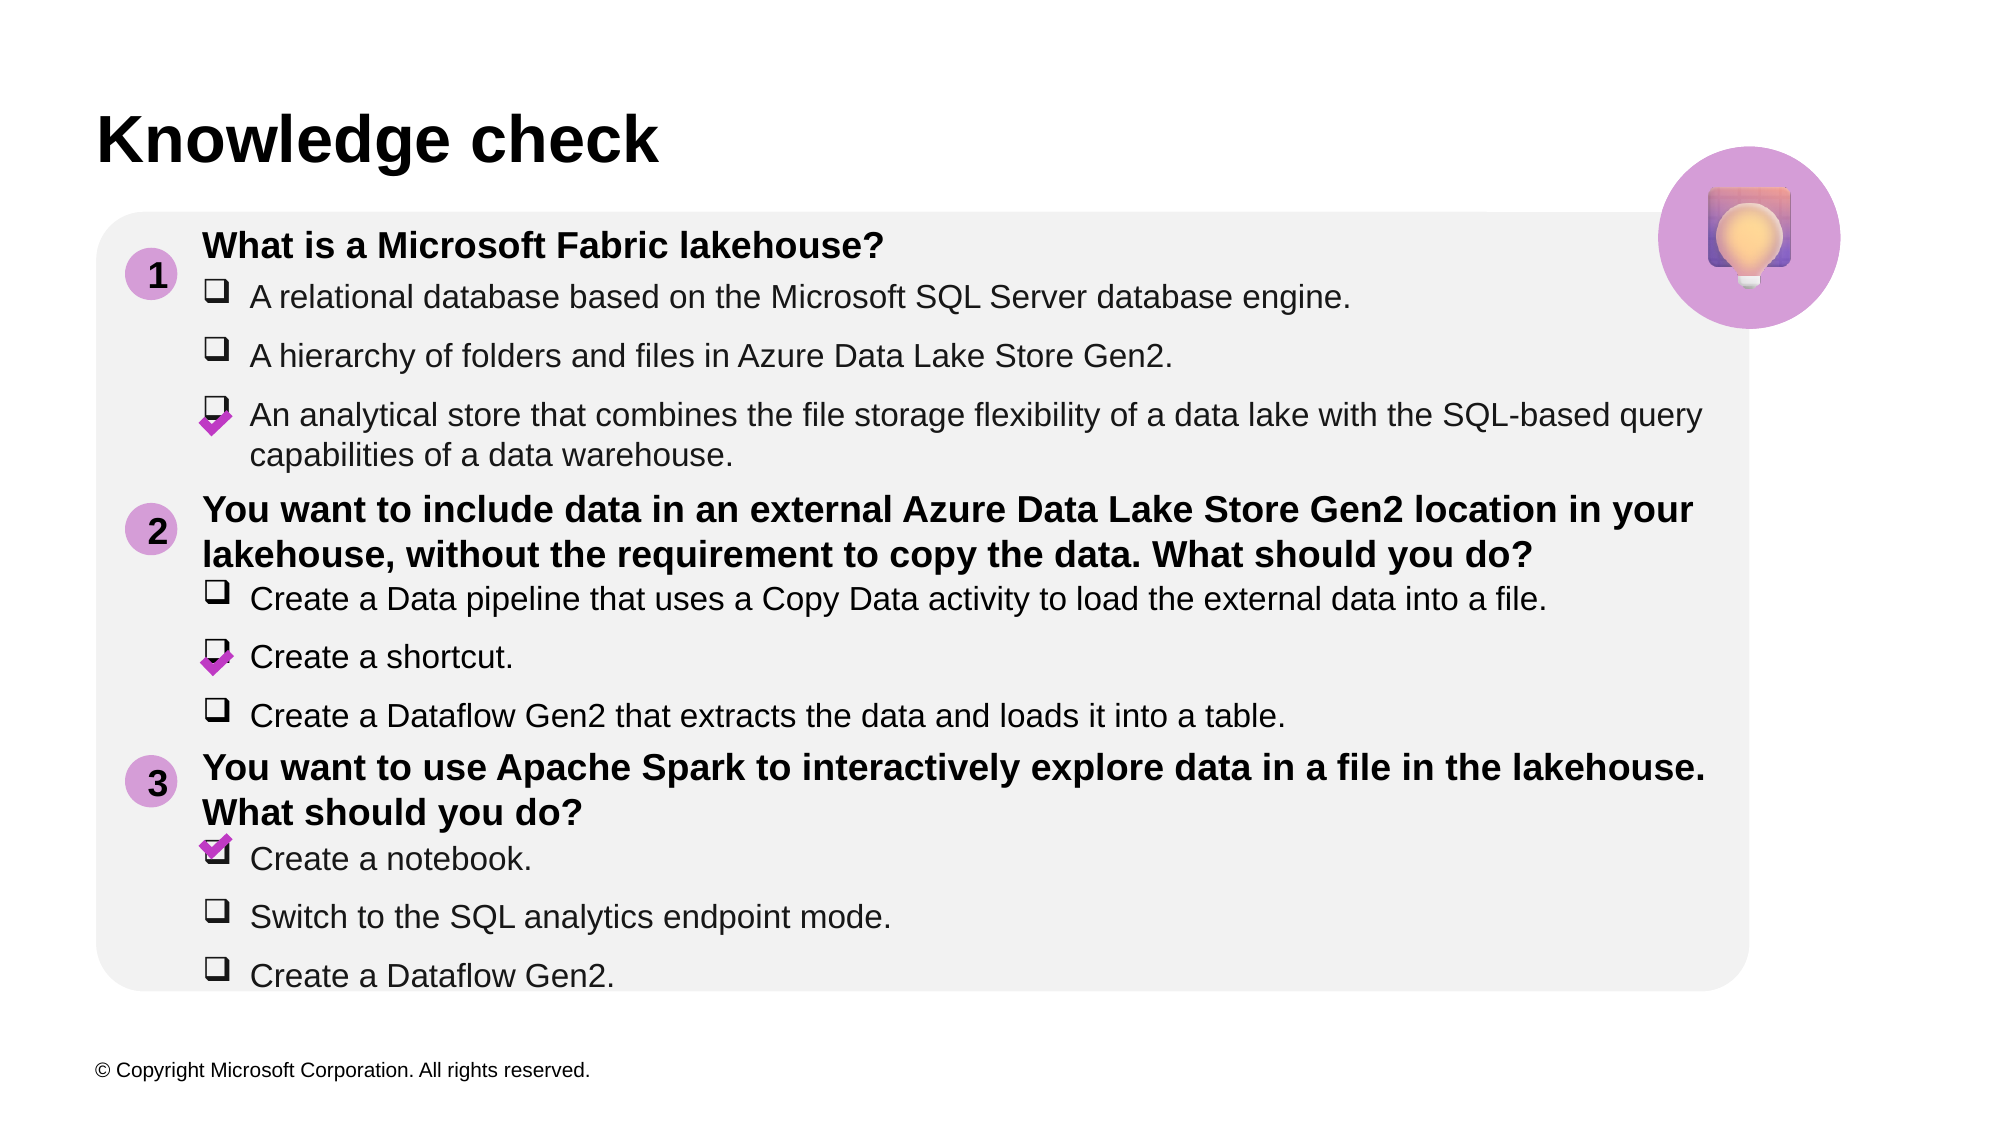

# Knowledge check
What is a Microsoft Fabric lakehouse?
1
A relational database based on the Microsoft SQL Server database engine.
A hierarchy of folders and files in Azure Data Lake Store Gen2.
An analytical store that combines the file storage flexibility of a data lake with the SQL-based query capabilities of a data warehouse.

You want to include data in an external Azure Data Lake Store Gen2 location in your lakehouse, without the requirement to copy the data. What should you do?
2
Create a Data pipeline that uses a Copy Data activity to load the external data into a file.
Create a shortcut.
Create a Dataflow Gen2 that extracts the data and loads it into a table.

You want to use Apache Spark to interactively explore data in a file in the lakehouse. What should you do?
3
Create a notebook.
Switch to the SQL analytics endpoint mode.
Create a Dataflow Gen2.